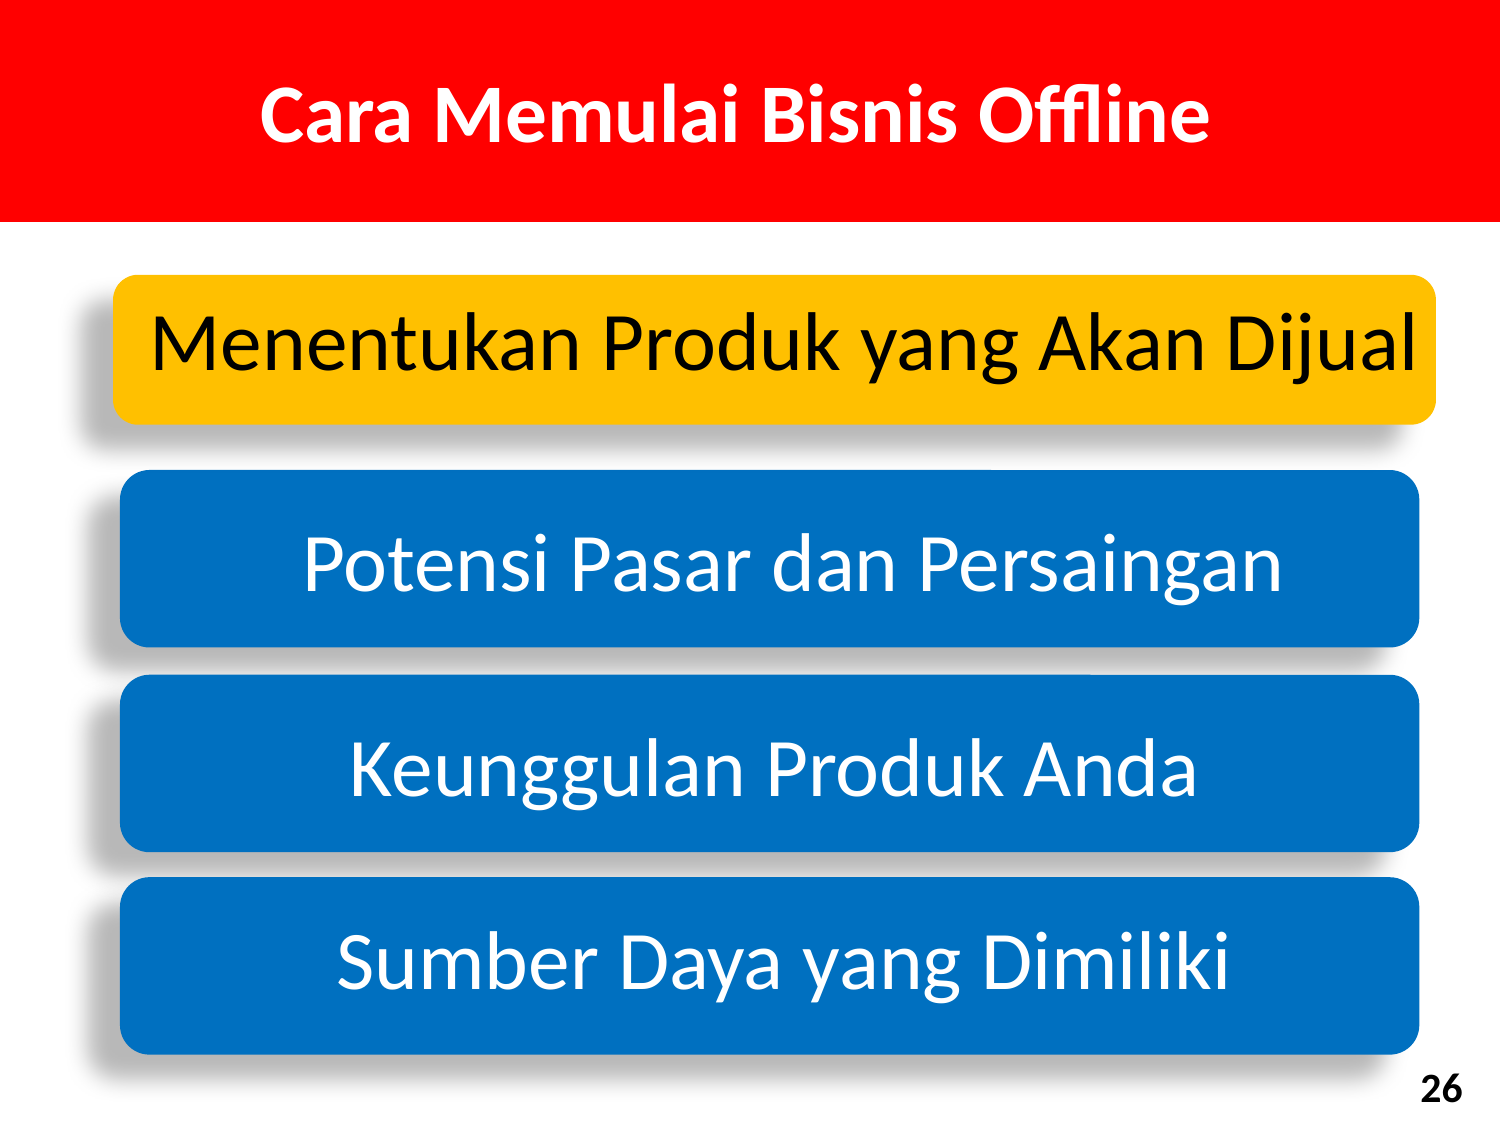

Cara Memulai Bisnis Offline

Menentukan Produk yang Akan Dijual

Potensi Pasar dan Persaingan

Keunggulan Produk Anda

Sumber Daya yang Dimiliki
26